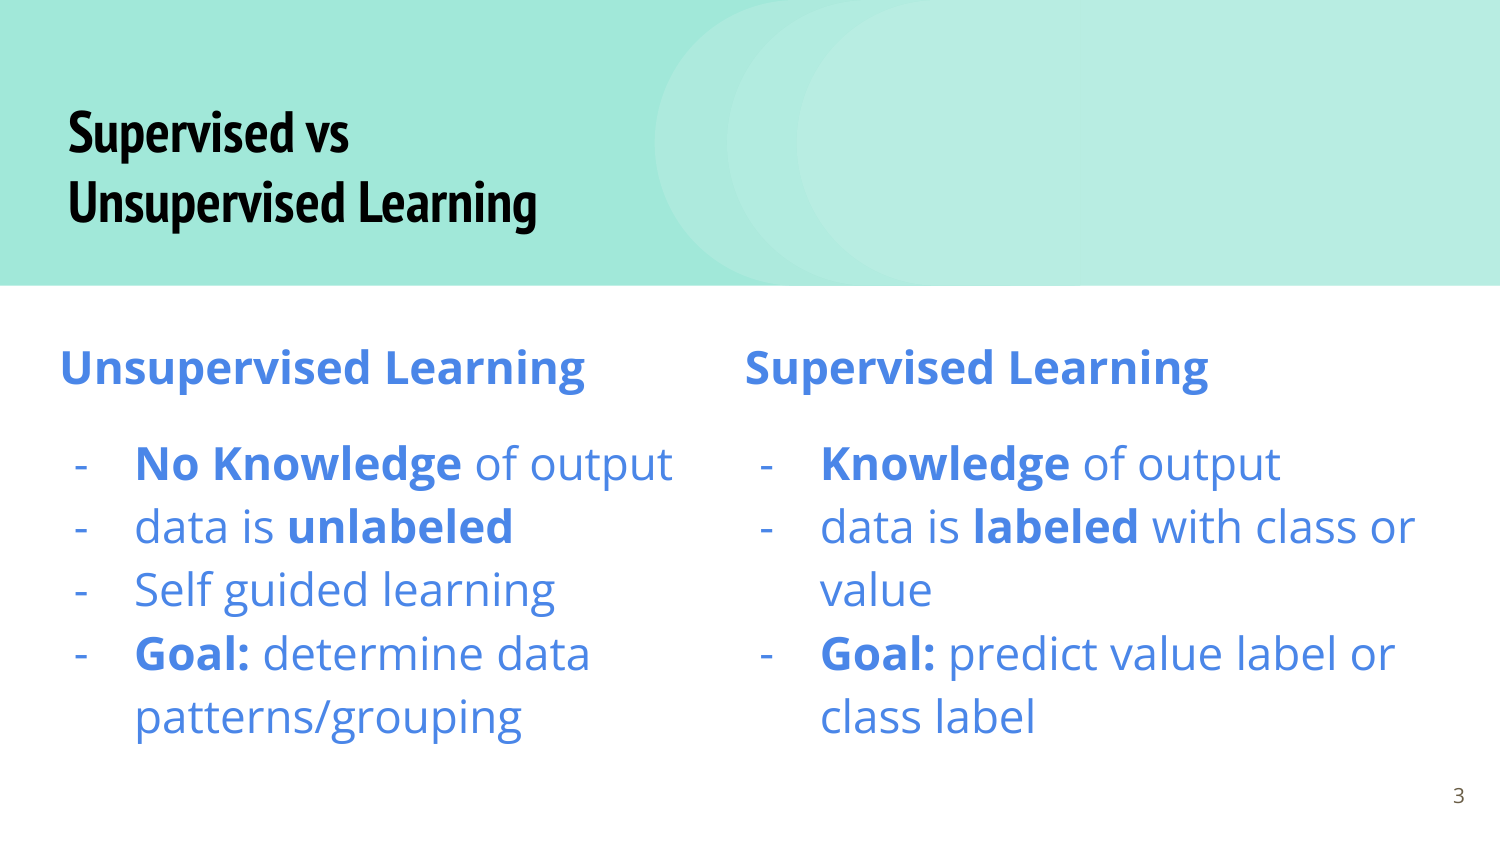

# Supervised vs Unsupervised Learning
Unsupervised Learning
No Knowledge of output
data is unlabeled
Self guided learning
Goal: determine data patterns/grouping

Supervised Learning
Knowledge of output
data is labeled with class or value
Goal: predict value label or class label
3